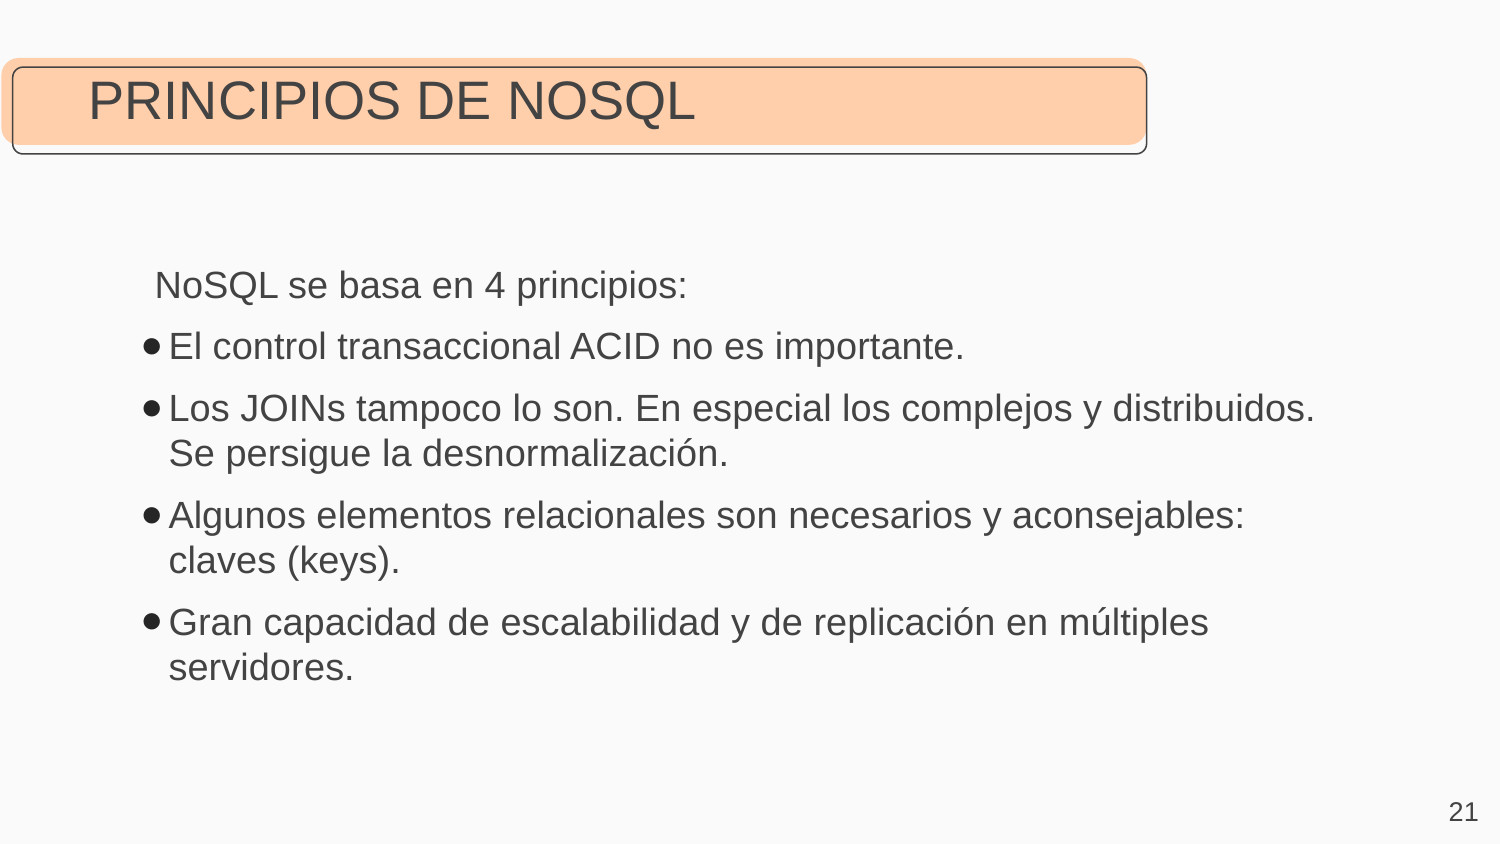

PRINCIPIOS DE NOSQL
NoSQL se basa en 4 principios:
El control transaccional ACID no es importante.
Los JOINs tampoco lo son. En especial los complejos y distribuidos. Se persigue la desnormalización.
Algunos elementos relacionales son necesarios y aconsejables: claves (keys).
Gran capacidad de escalabilidad y de replicación en múltiples servidores.
21